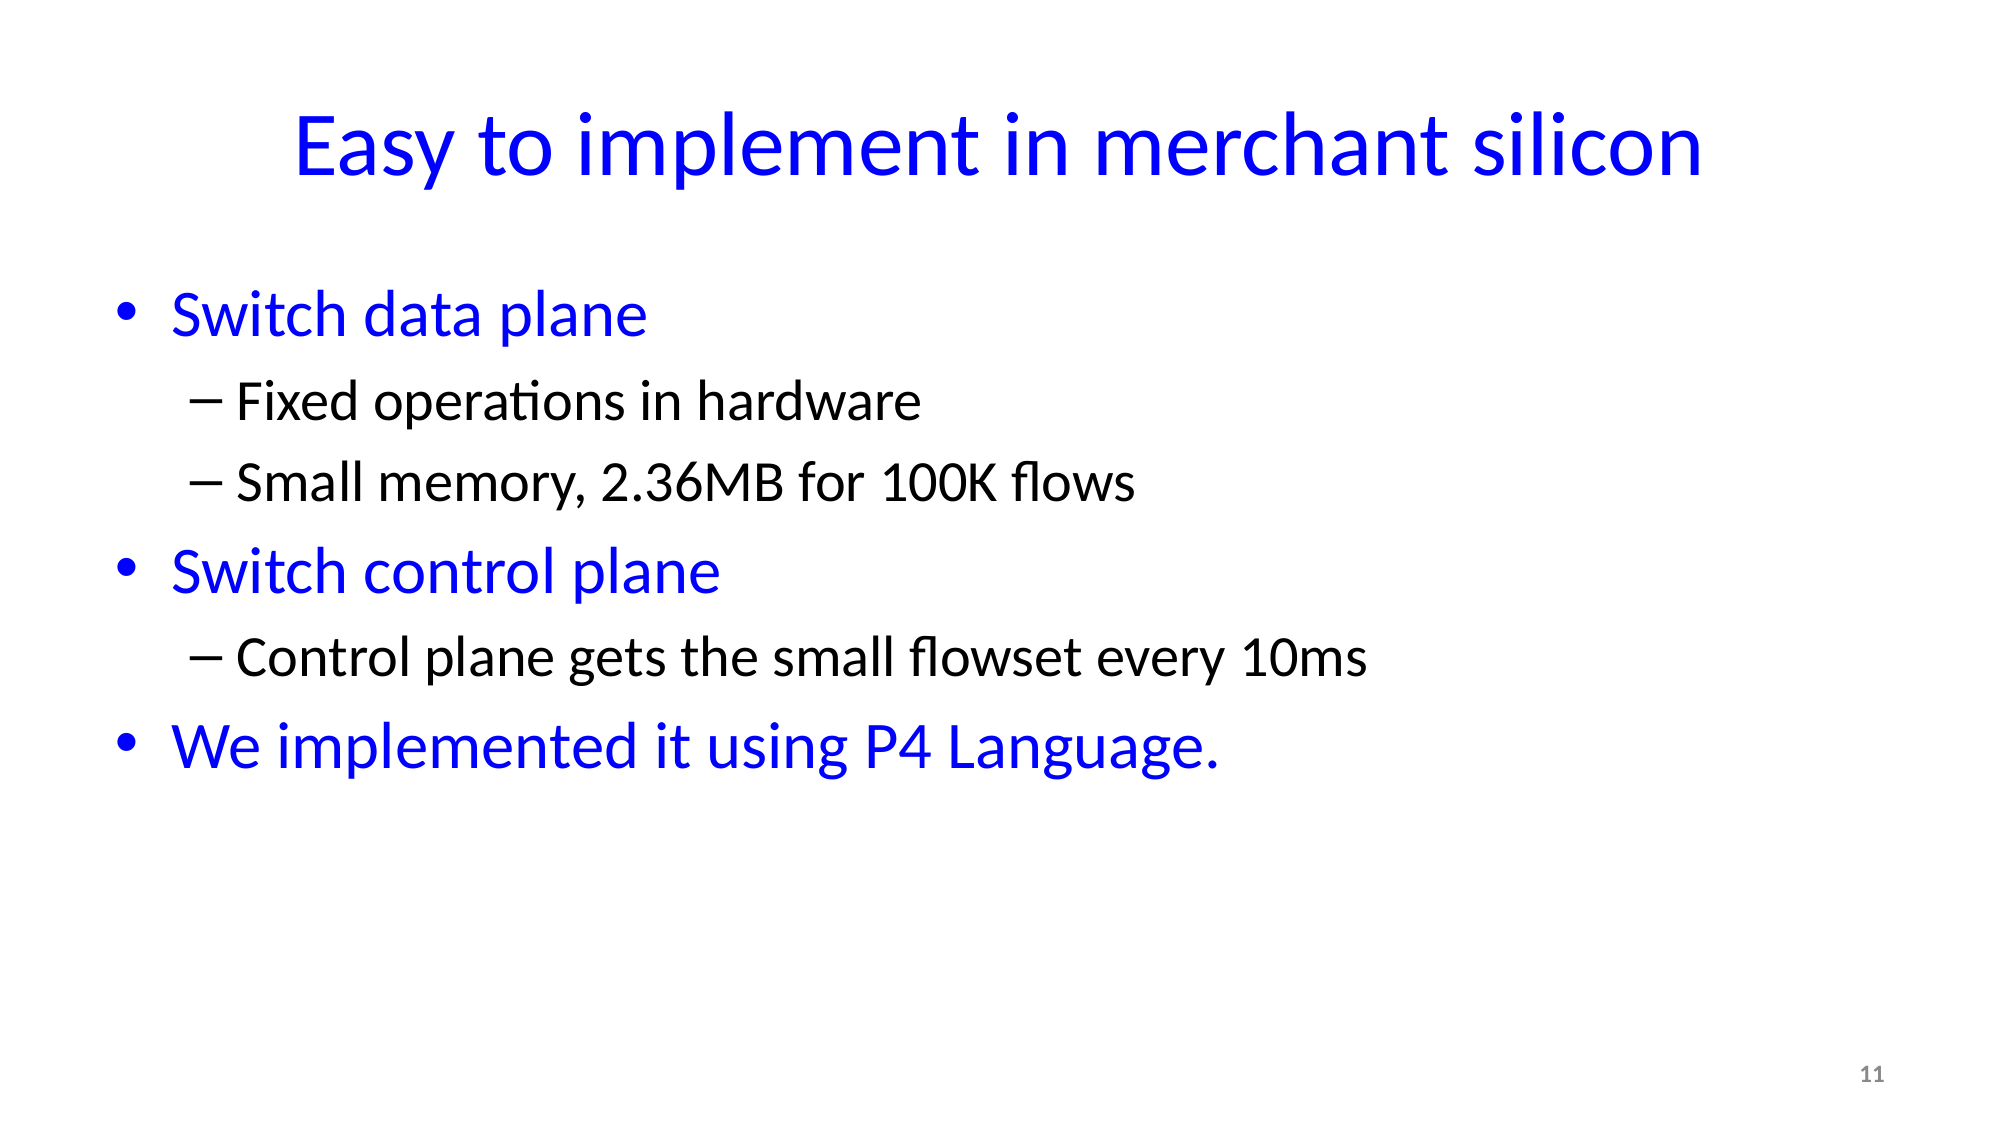

# Easy to implement in merchant silicon
Switch data plane
Fixed operations in hardware
Small memory, 2.36MB for 100K flows
Switch control plane
Control plane gets the small flowset every 10ms
We implemented it using P4 Language.
11